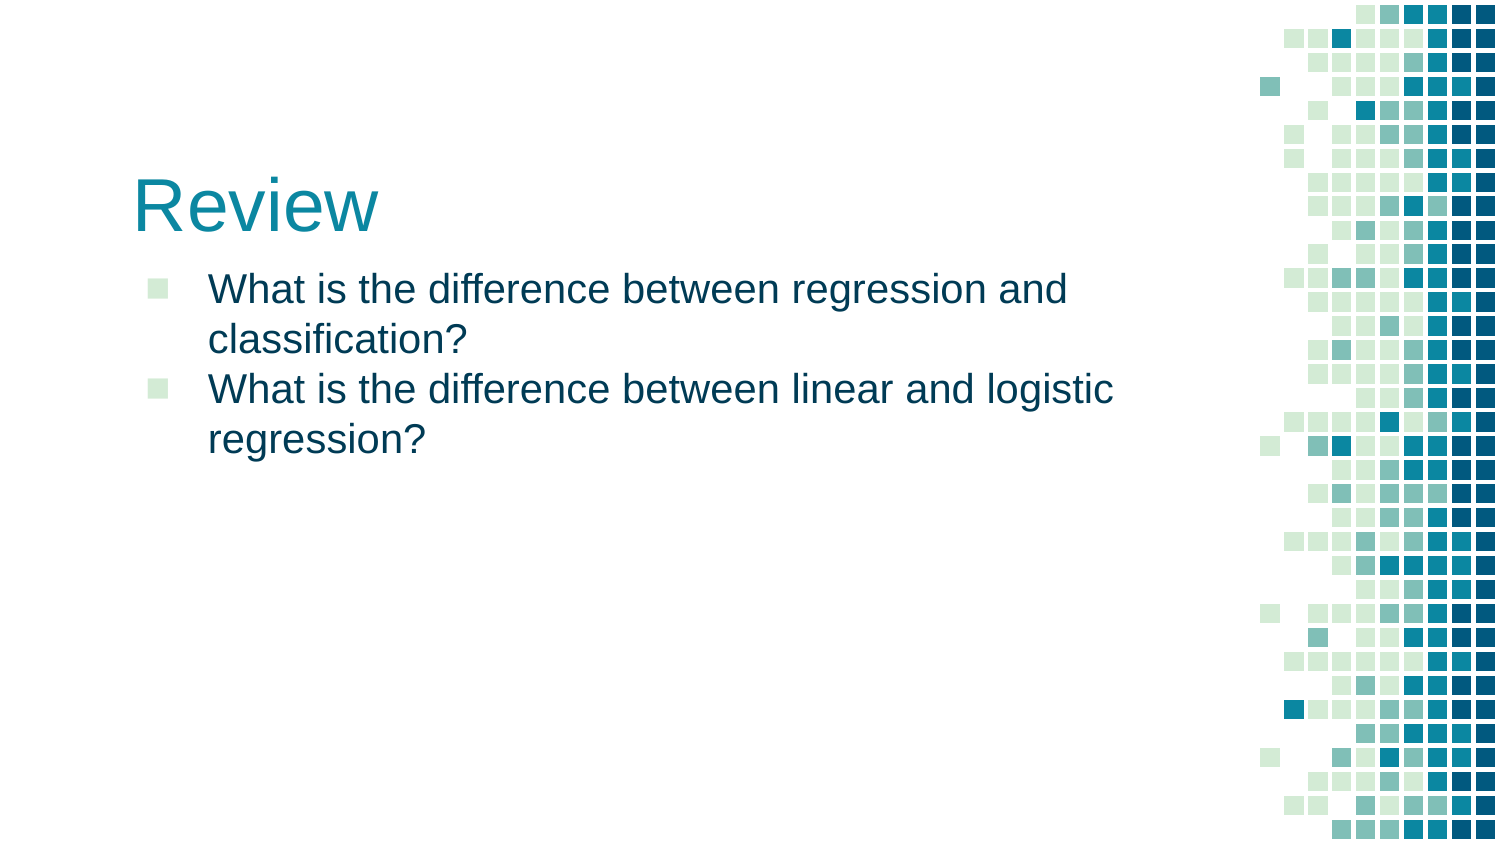

# Review
What is the difference between regression and classification?
What is the difference between linear and logistic regression?